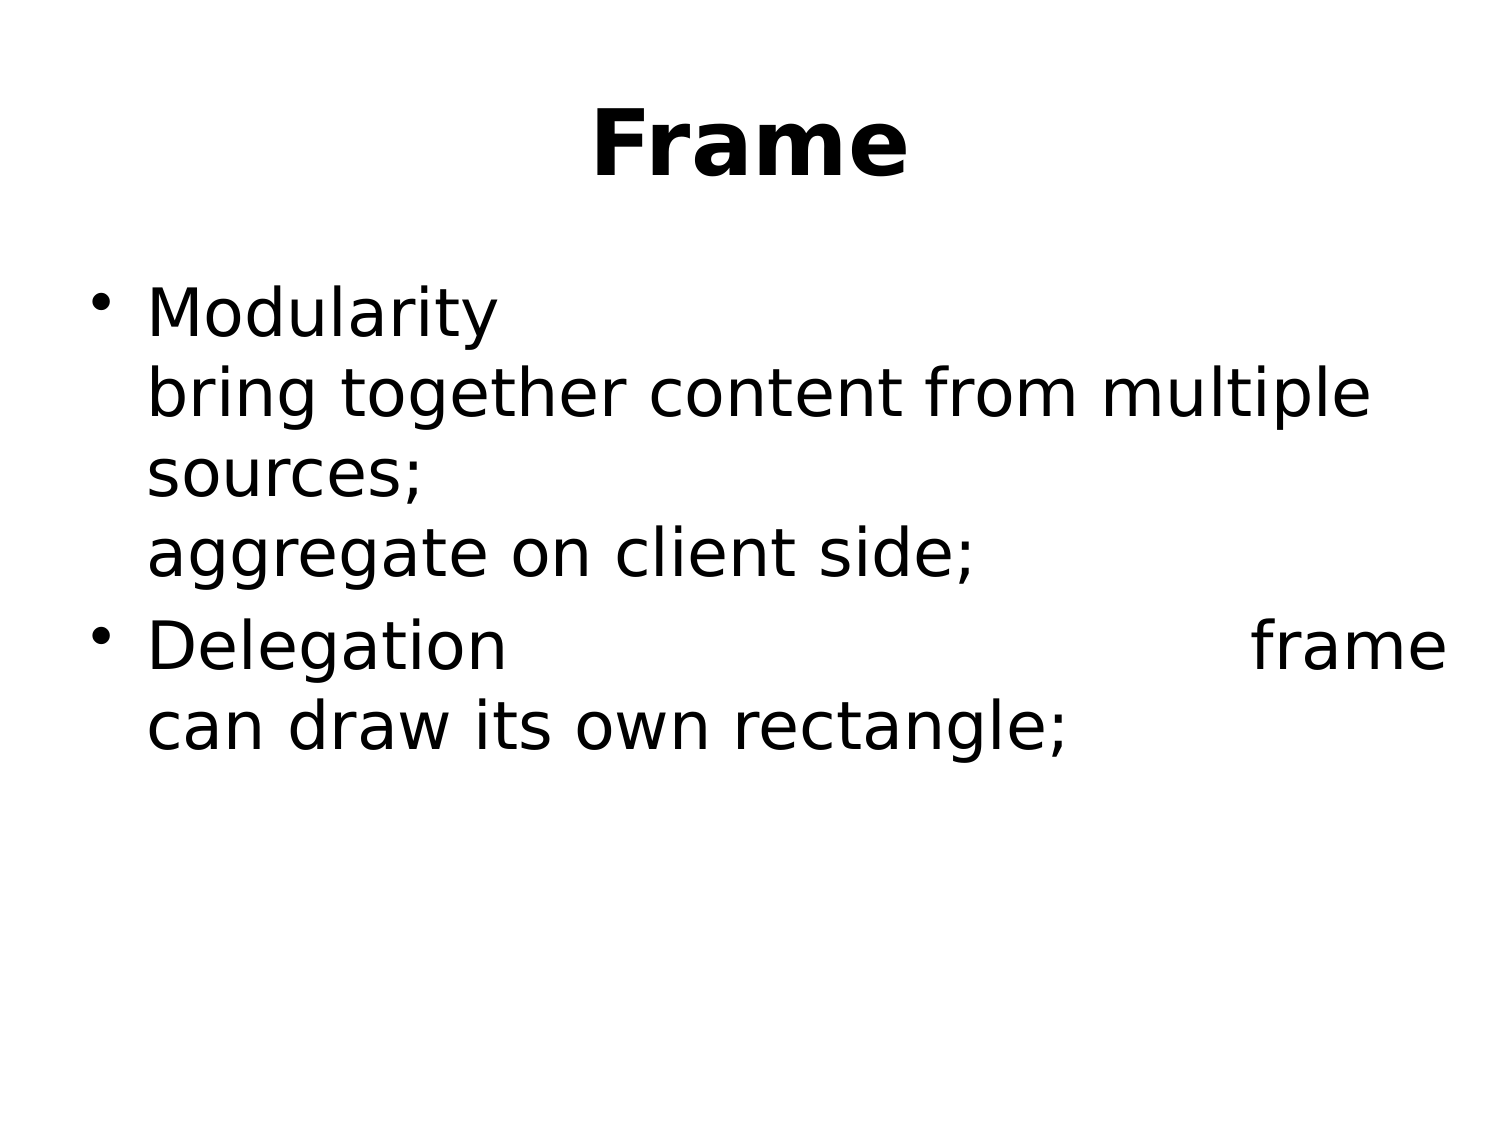

# Frame
Modularity                                       bring together content from multiple sources;                                         aggregate on client side;
Delegation                                   frame can draw its own rectangle;